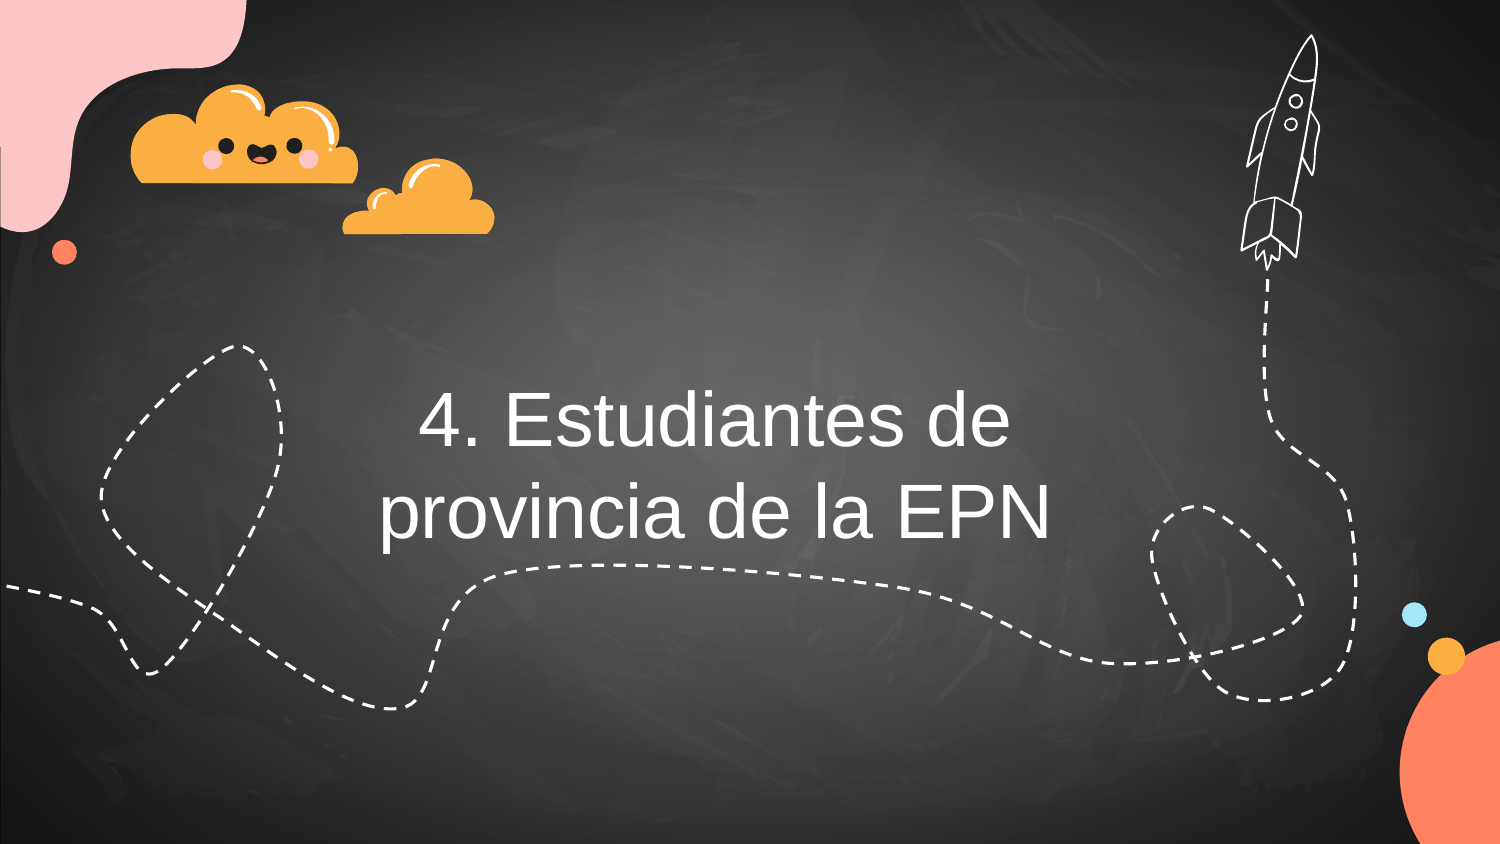

4. Estudiantes de provincia de la EPN